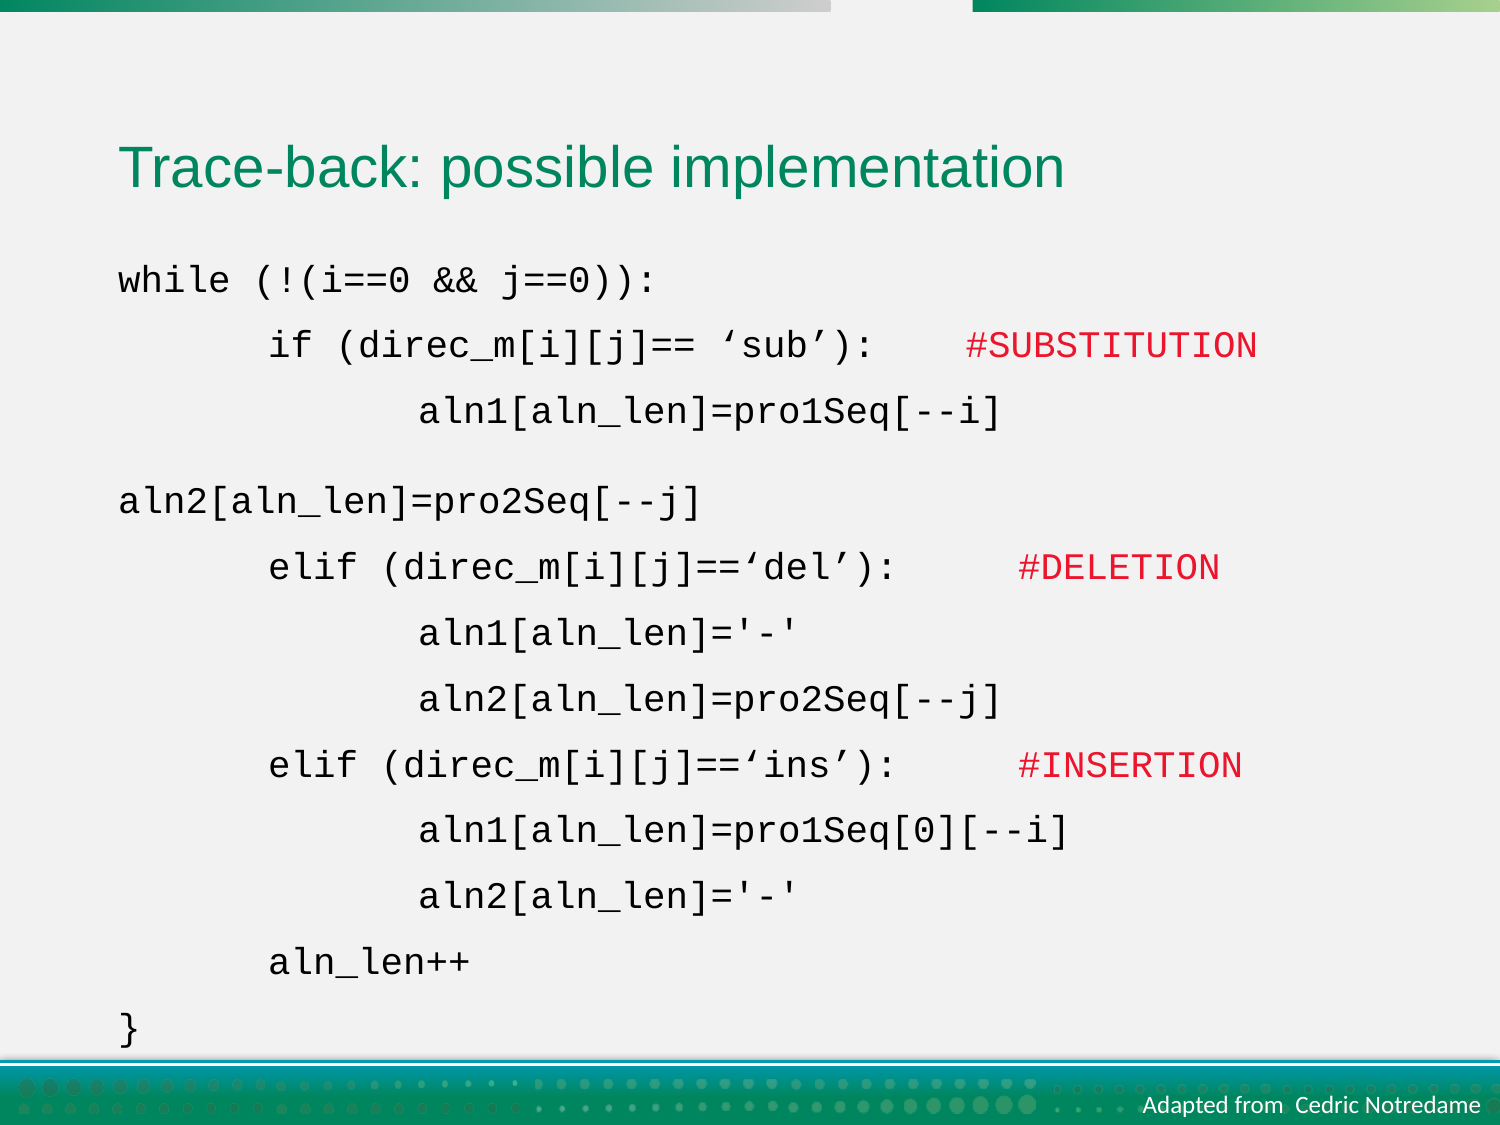

# Trace-back: possible implementation
while (!(i==0 && j==0)):
	if (direc_m[i][j]== ‘sub’):    #SUBSTITUTION
		aln1[aln_len]=pro1Seq[--i] 							aln2[aln_len]=pro2Seq[--j]
	elif (direc_m[i][j]==‘del’): 	#DELETION
		aln1[aln_len]='-'
		aln2[aln_len]=pro2Seq[--j]
	elif (direc_m[i][j]==‘ins’): 	#INSERTION
		aln1[aln_len]=pro1Seq[0][--i]
		aln2[aln_len]='-'
	aln_len++
}
Adapted from  Cedric Notredame